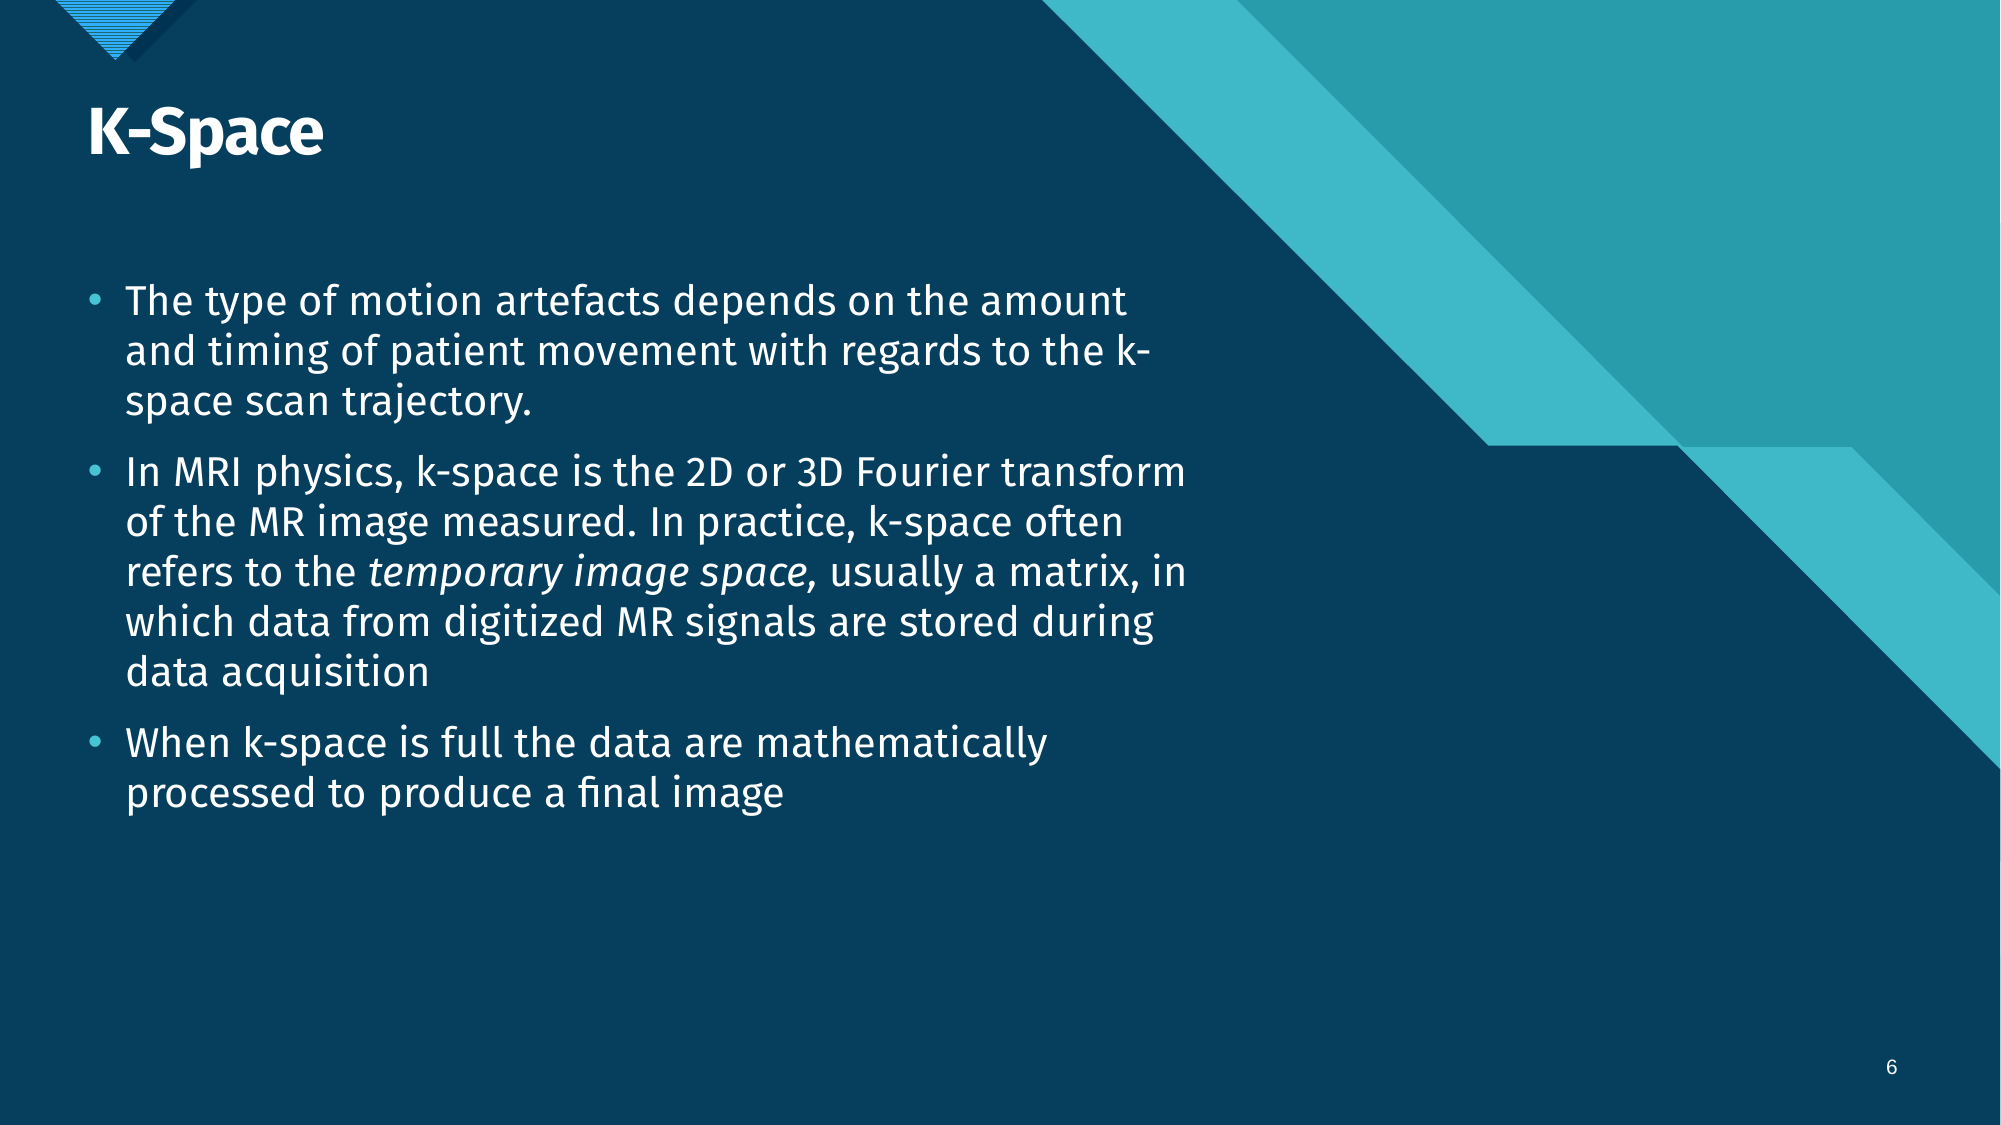

# K-Space
The type of motion artefacts depends on the amount and timing of patient movement with regards to the k-space scan trajectory.
In MRI physics, k-space is the 2D or 3D Fourier transform of the MR image measured. In practice, k-space often refers to the temporary image space, usually a matrix, in which data from digitized MR signals are stored during data acquisition
When k-space is full the data are mathematically processed to produce a final image
6